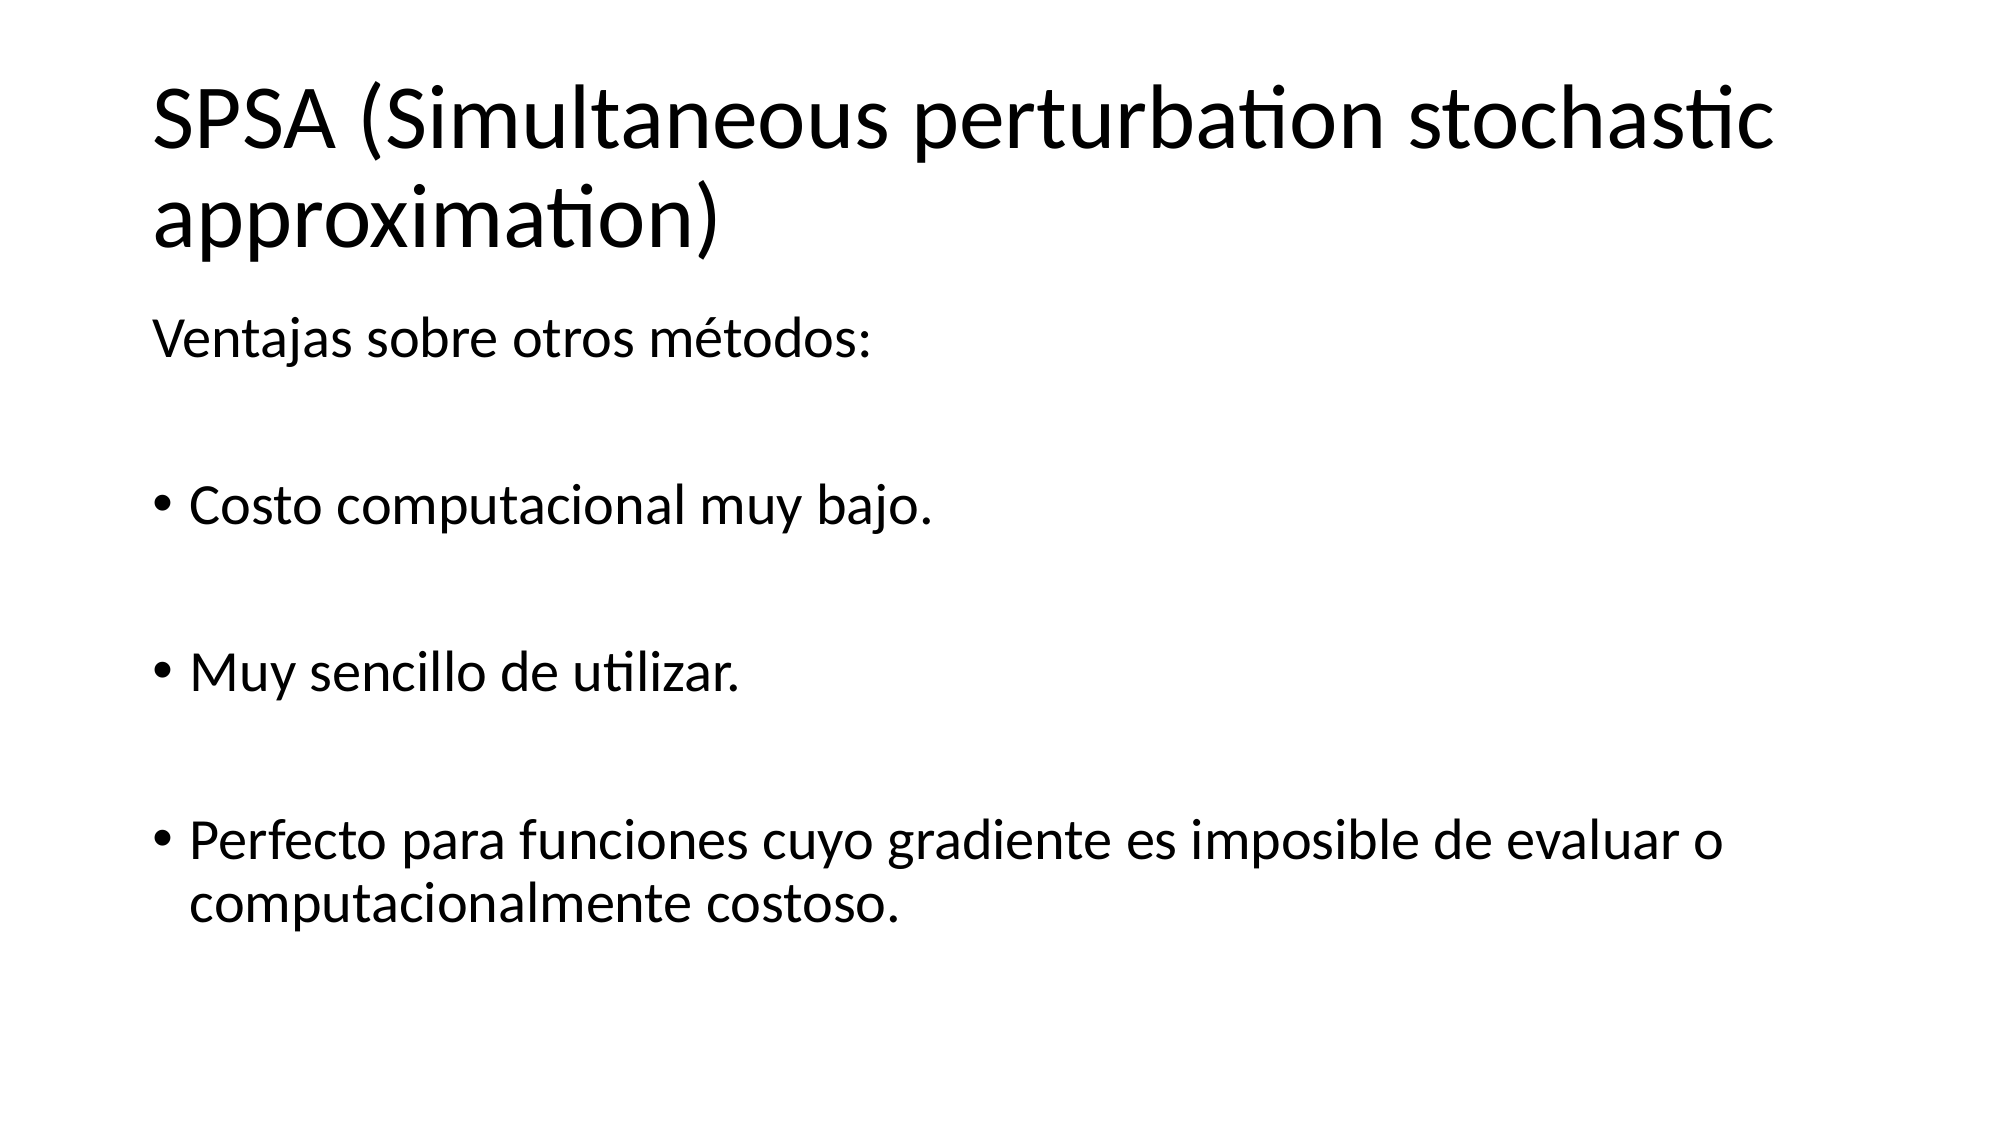

# SPSA (Simultaneous perturbation stochastic approximation)
Ventajas sobre otros métodos:

Costo computacional muy bajo.

Muy sencillo de utilizar.

Perfecto para funciones cuyo gradiente es imposible de evaluar o computacionalmente costoso.